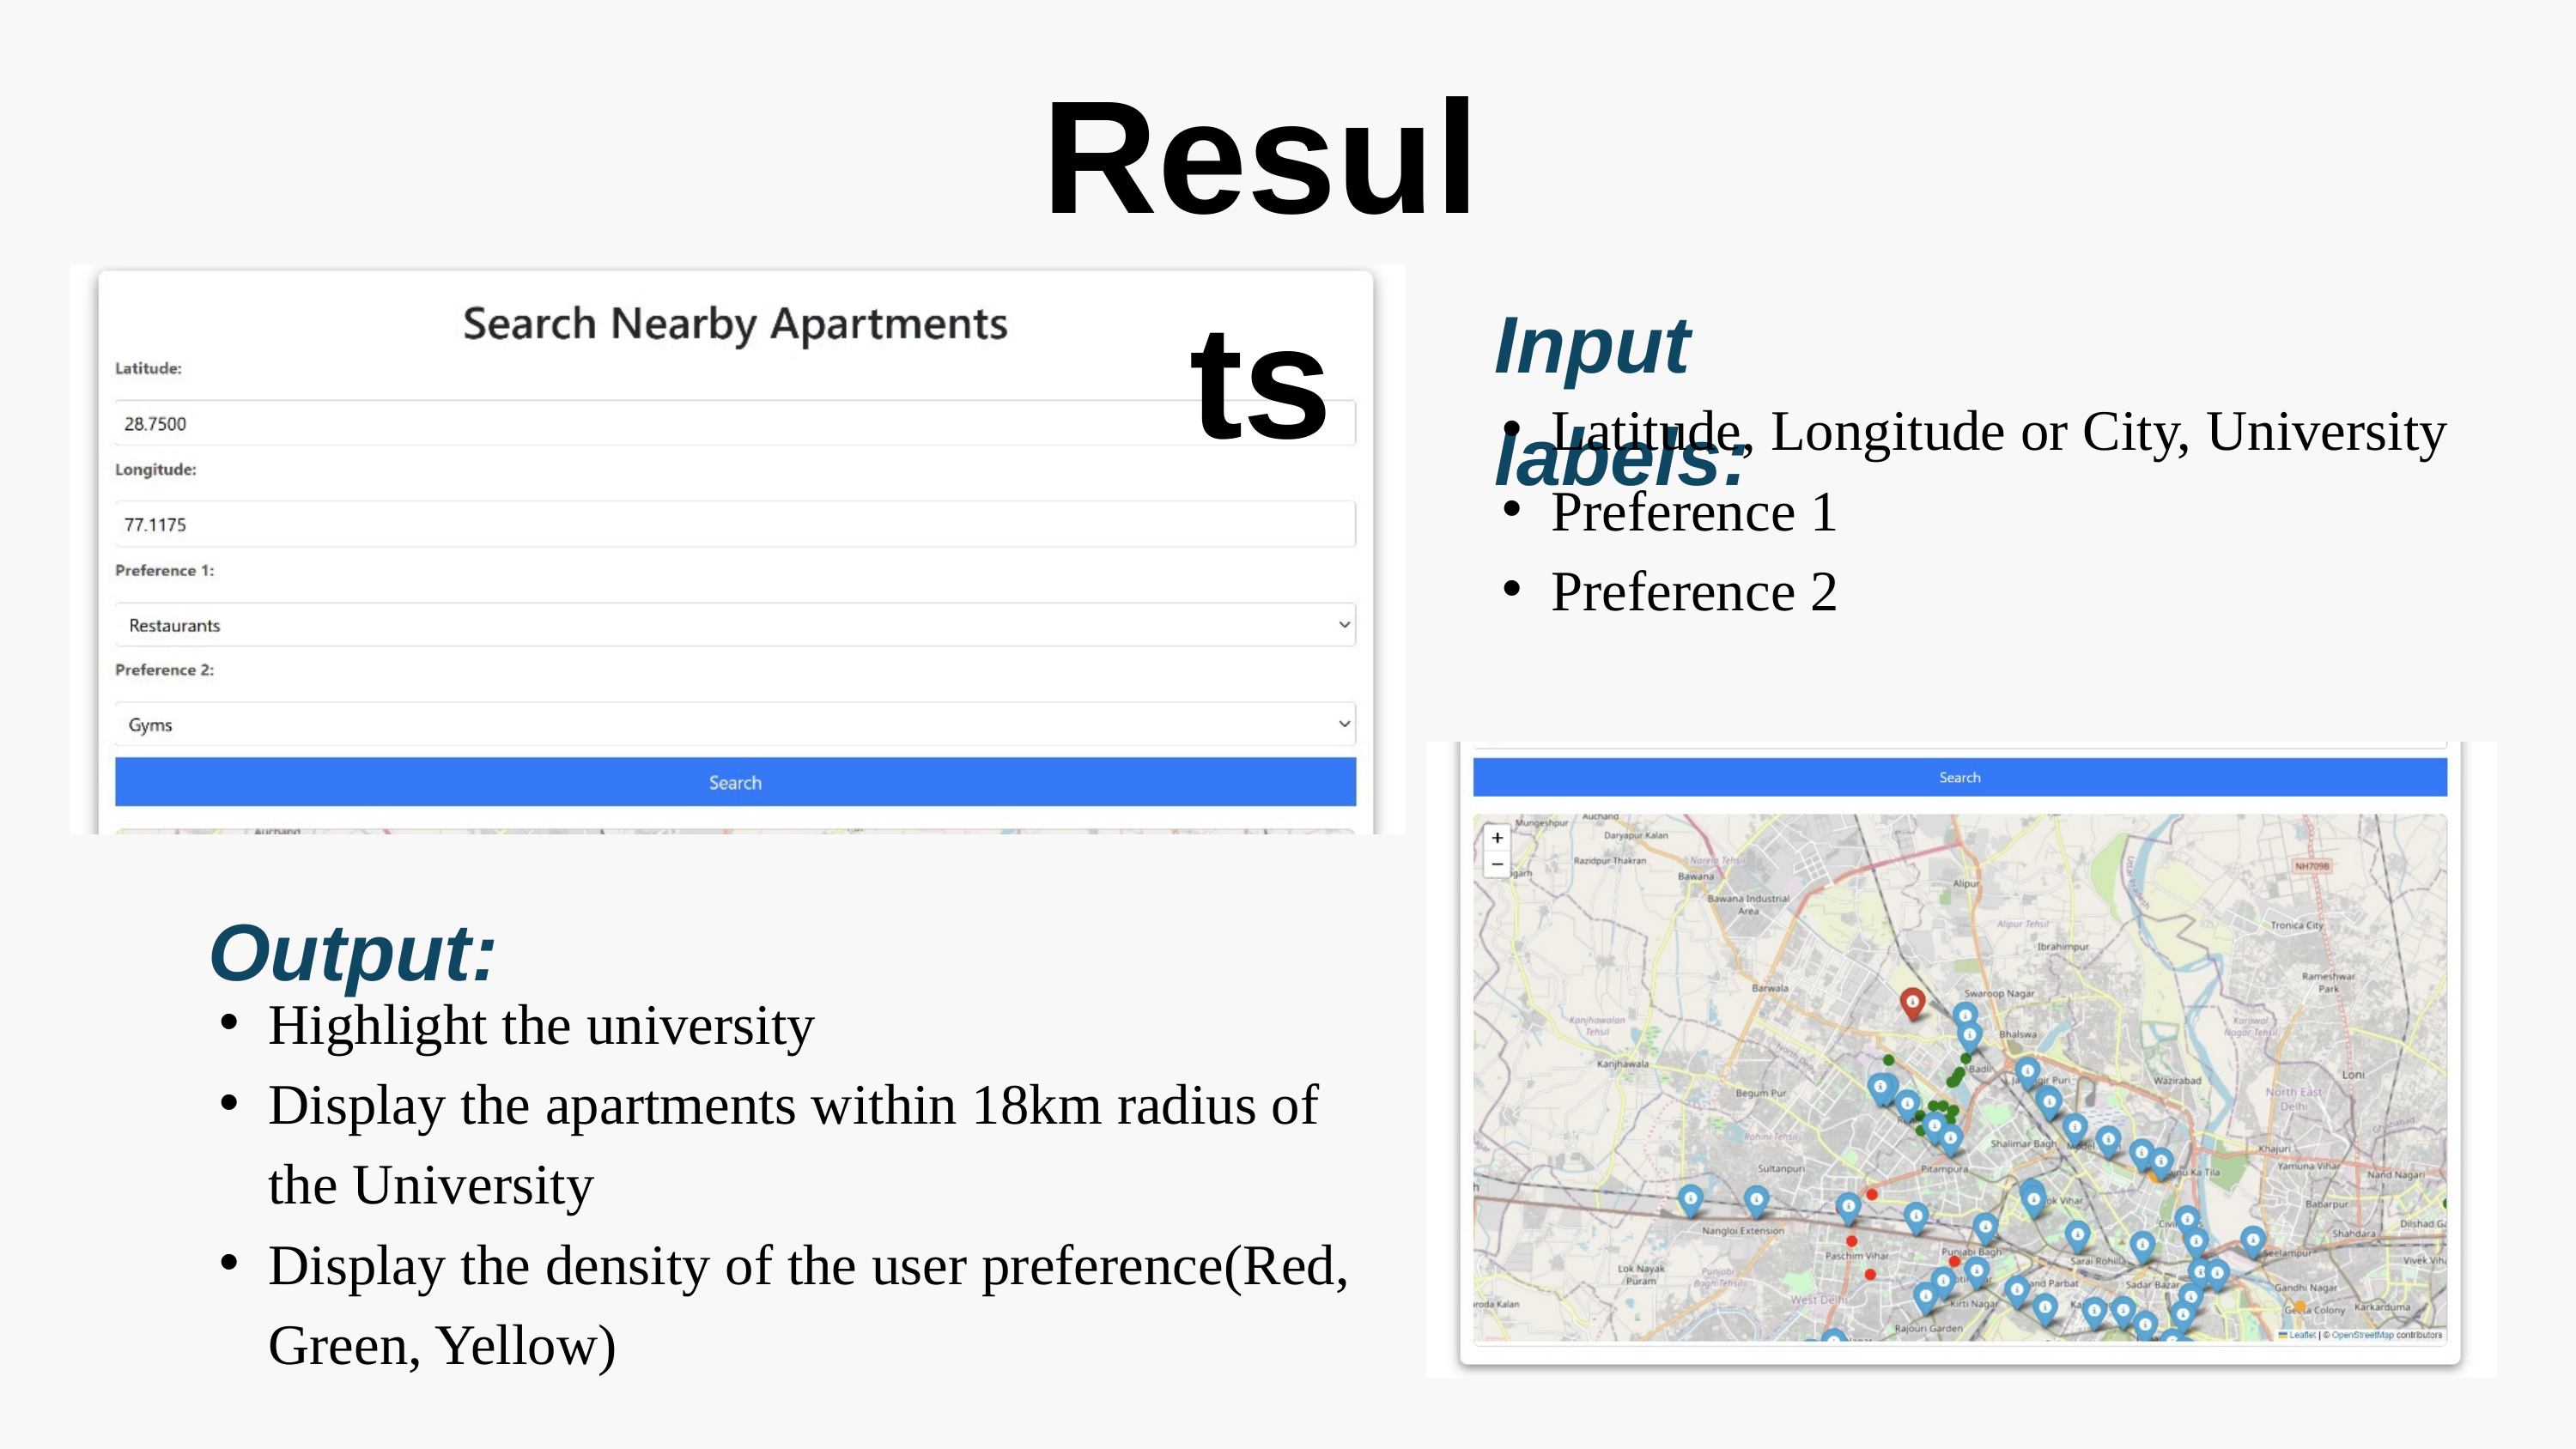

Results

Input labels:
Latitude, Longitude or City, University
Preference 1
Preference 2

Output:
Highlight the university
Display the apartments within 18km radius of the University
Display the density of the user preference(Red, Green, Yellow)